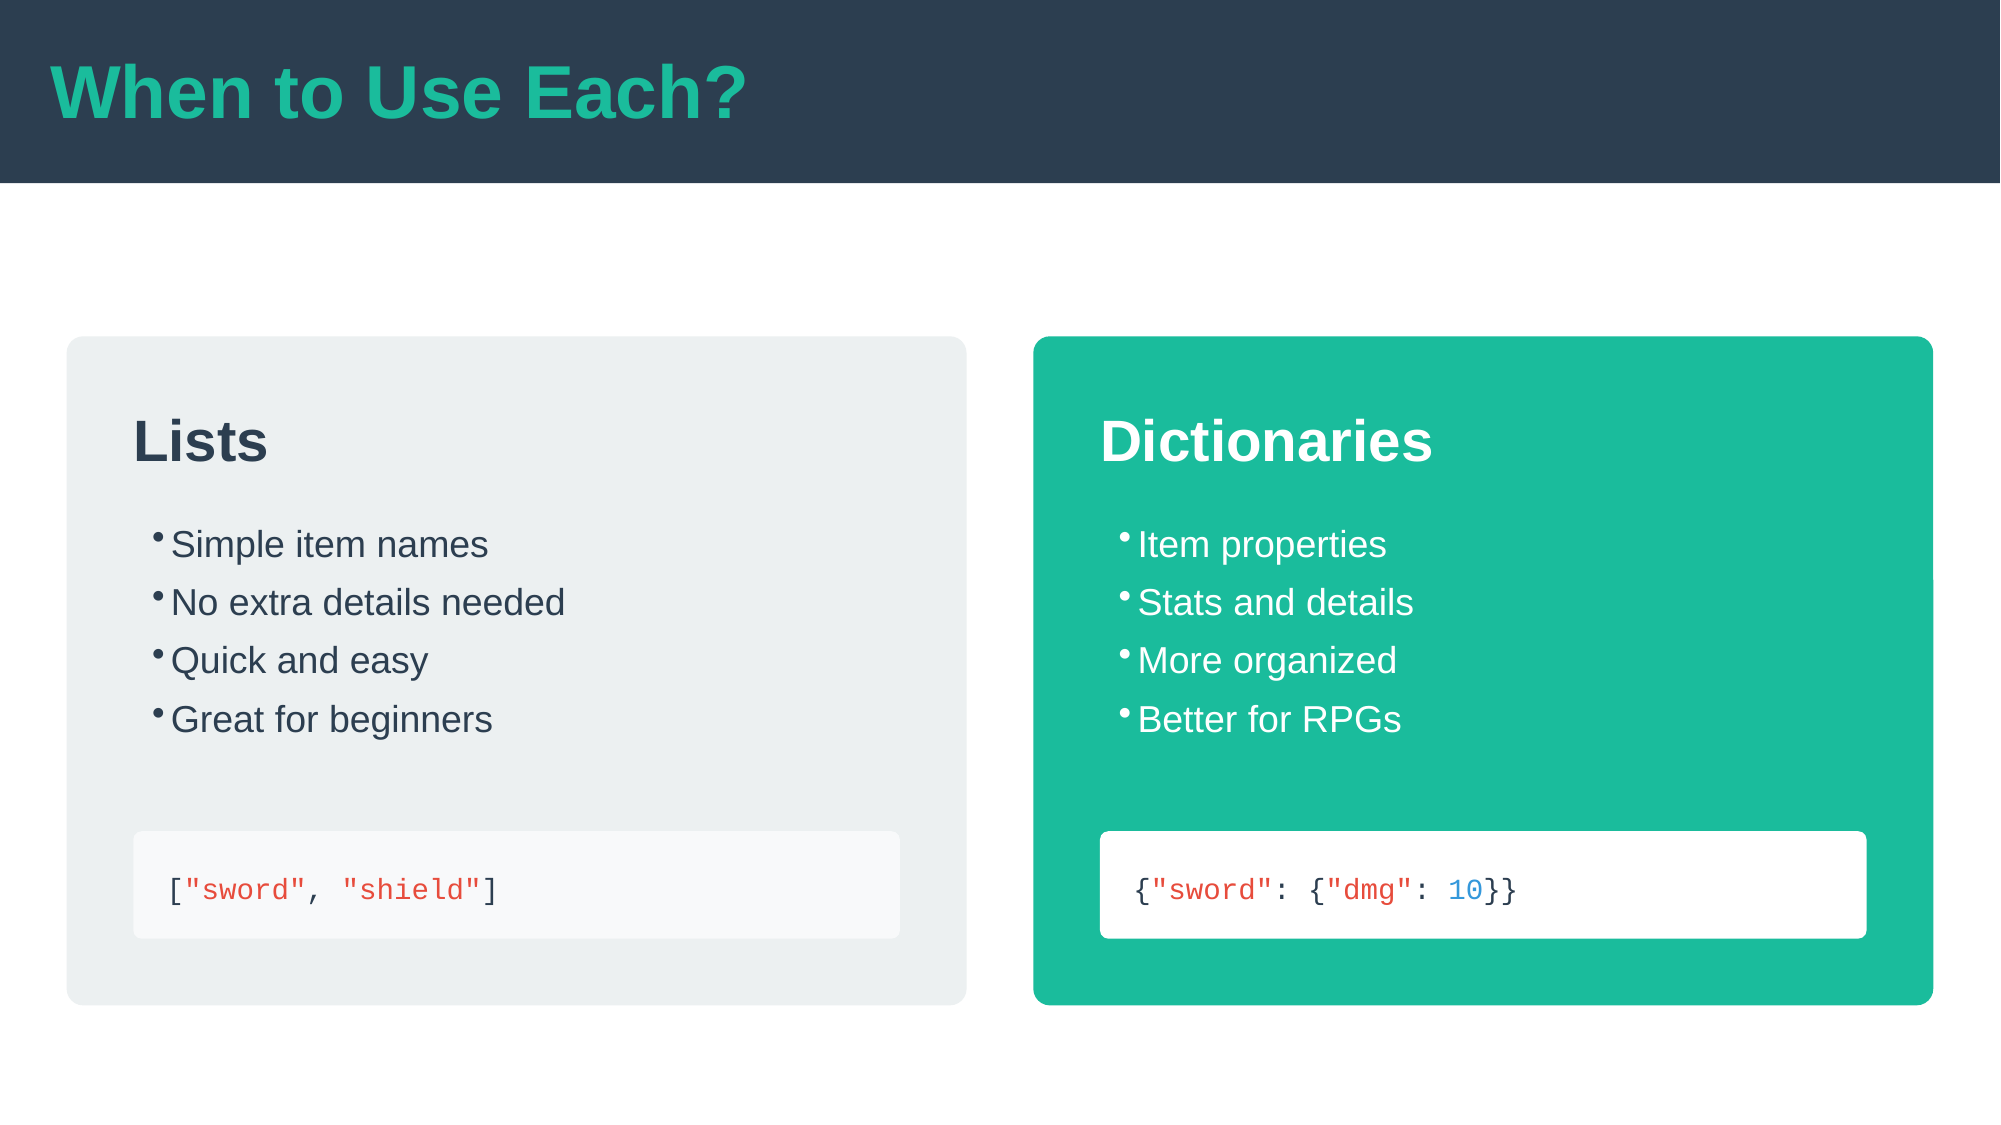

When to Use Each?

Lists
Dictionaries
Simple item names
No extra details needed
Quick and easy
Great for beginners
Item properties
Stats and details
More organized
Better for RPGs

["sword", "shield"]
{"sword": {"dmg": 10}}